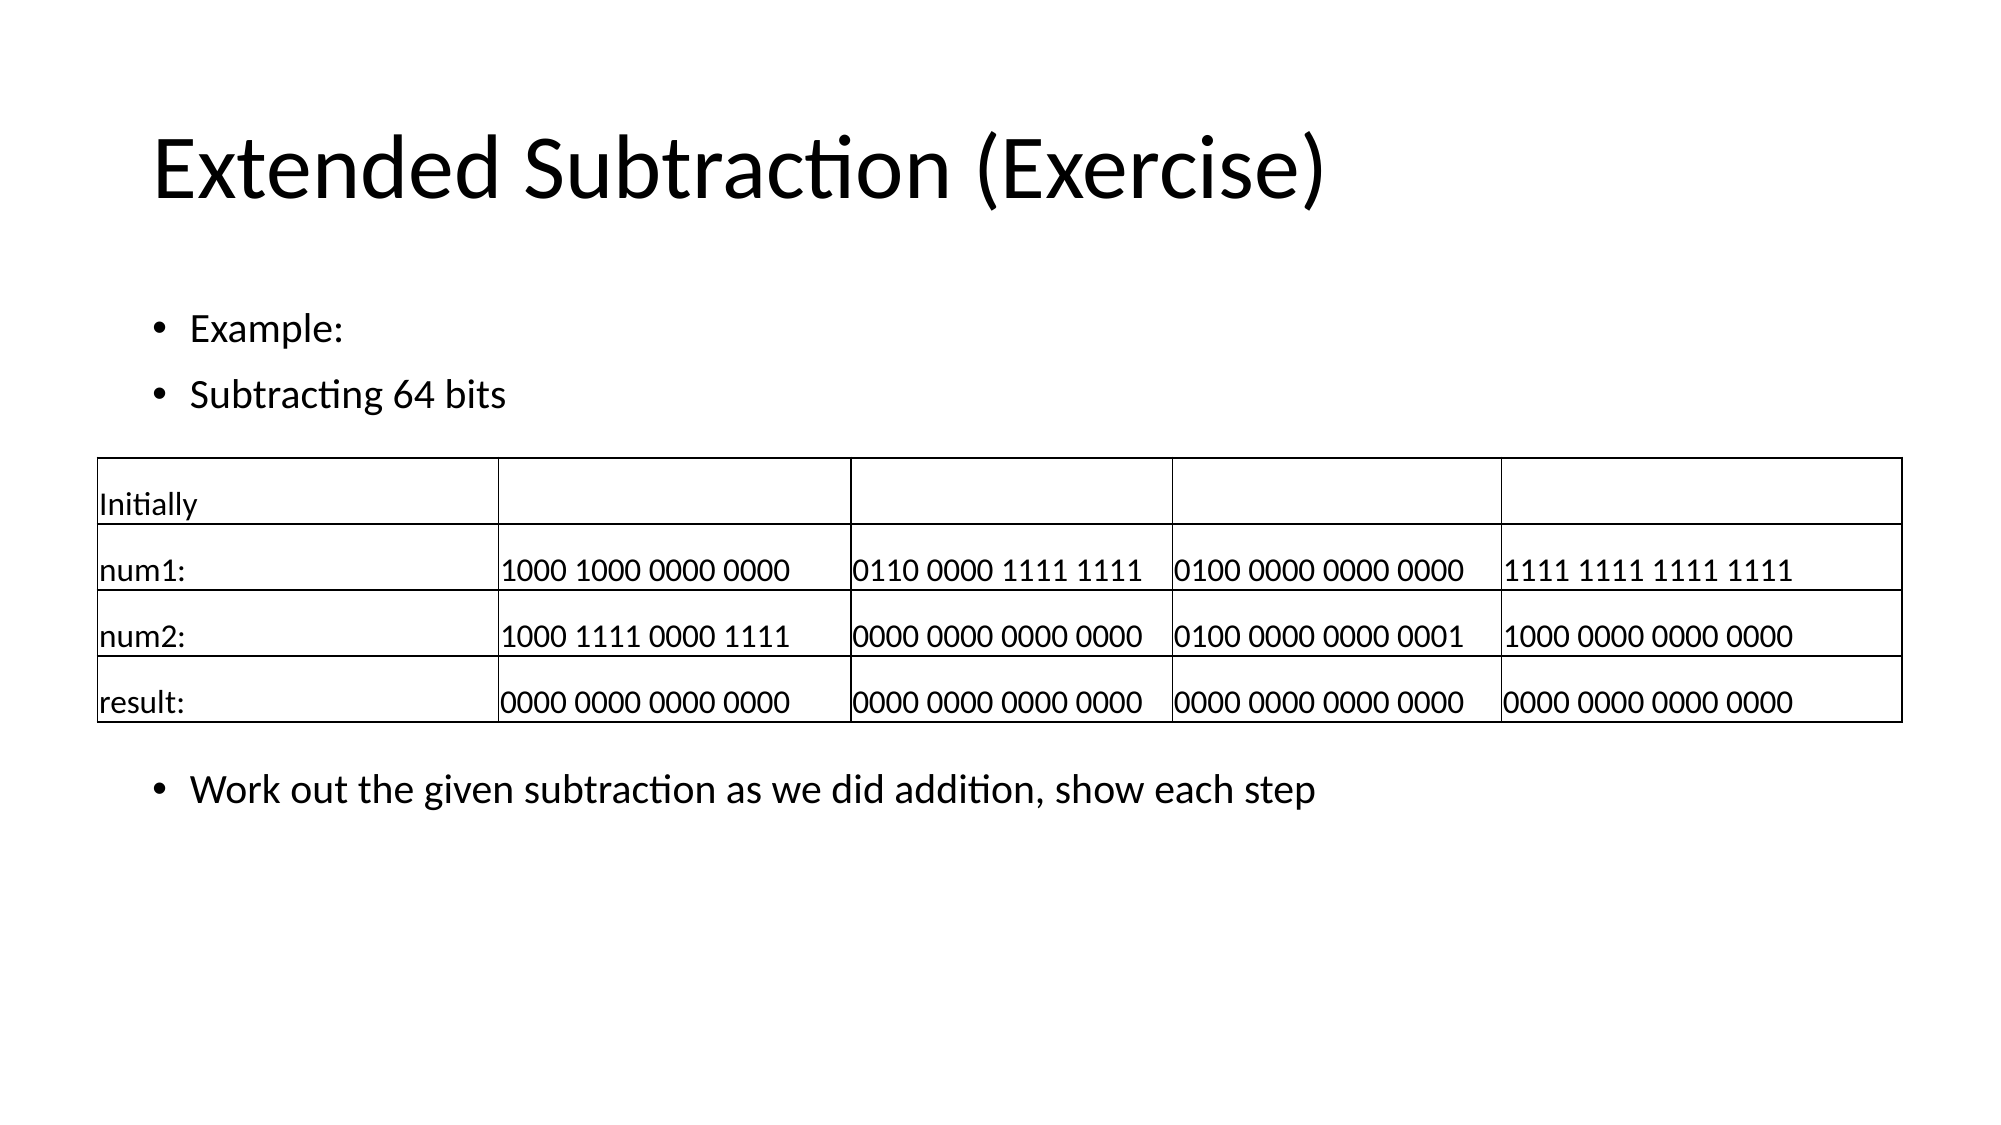

# Extended Subtraction (Exercise)
Example:
Subtracting 64 bits

Work out the given subtraction as we did addition, show each step

| Initially |  |  |  |  |
| --- | --- | --- | --- | --- |
| num1: | 1000 1000 0000 0000 | 0110 0000 1111 1111 | 0100 0000 0000 0000 | 1111 1111 1111 1111 |
| num2: | 1000 1111 0000 1111 | 0000 0000 0000 0000 | 0100 0000 0000 0001 | 1000 0000 0000 0000 |
| result: | 0000 0000 0000 0000 | 0000 0000 0000 0000 | 0000 0000 0000 0000 | 0000 0000 0000 0000 |